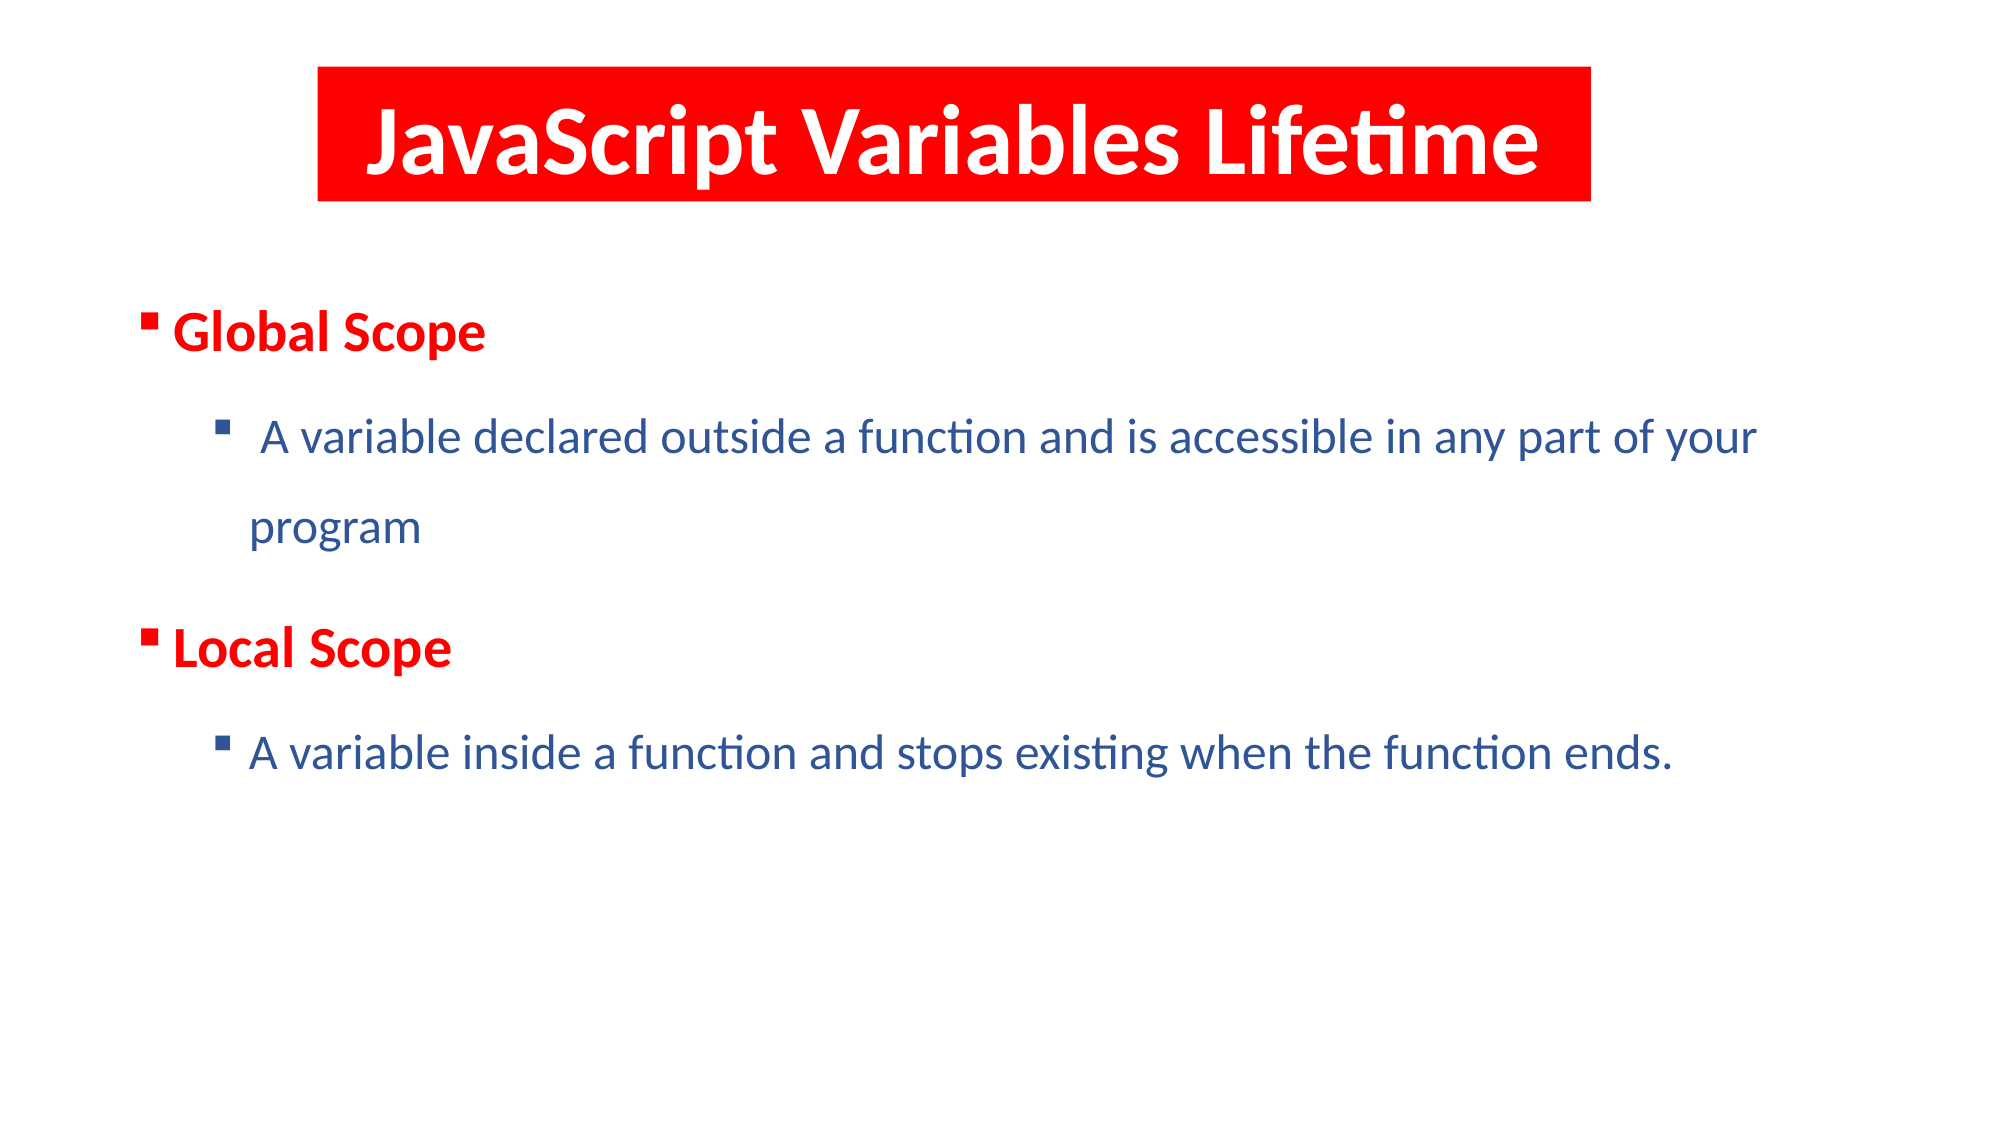

JavaScript Variables Lifetime
Global Scope
 A variable declared outside a function and is accessible in any part of your program
Local Scope
A variable inside a function and stops existing when the function ends.